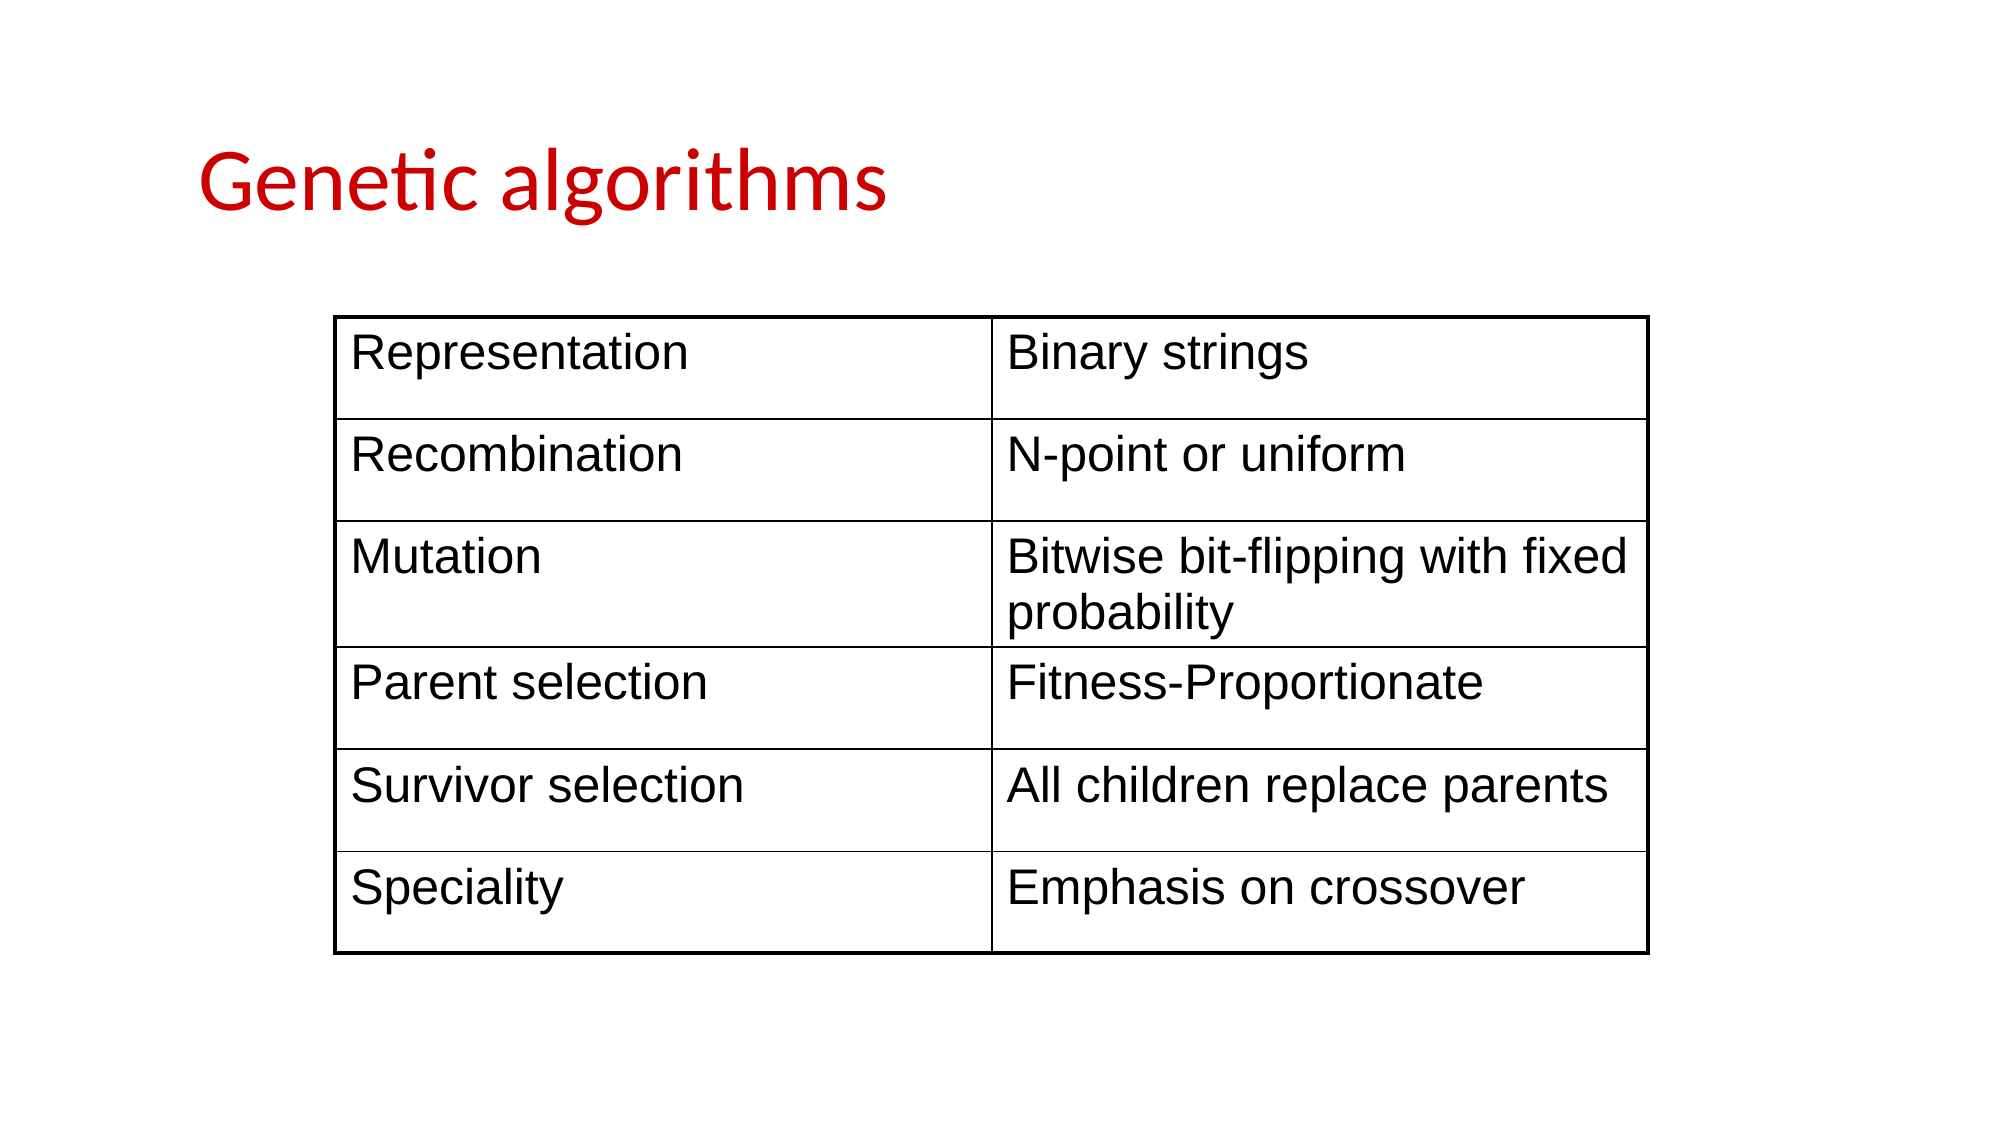

# Genetic algorithms
| Representation | Binary strings |
| --- | --- |
| Recombination | N-point or uniform |
| Mutation | Bitwise bit-flipping with fixed probability |
| Parent selection | Fitness-Proportionate |
| Survivor selection | All children replace parents |
| Speciality | Emphasis on crossover |